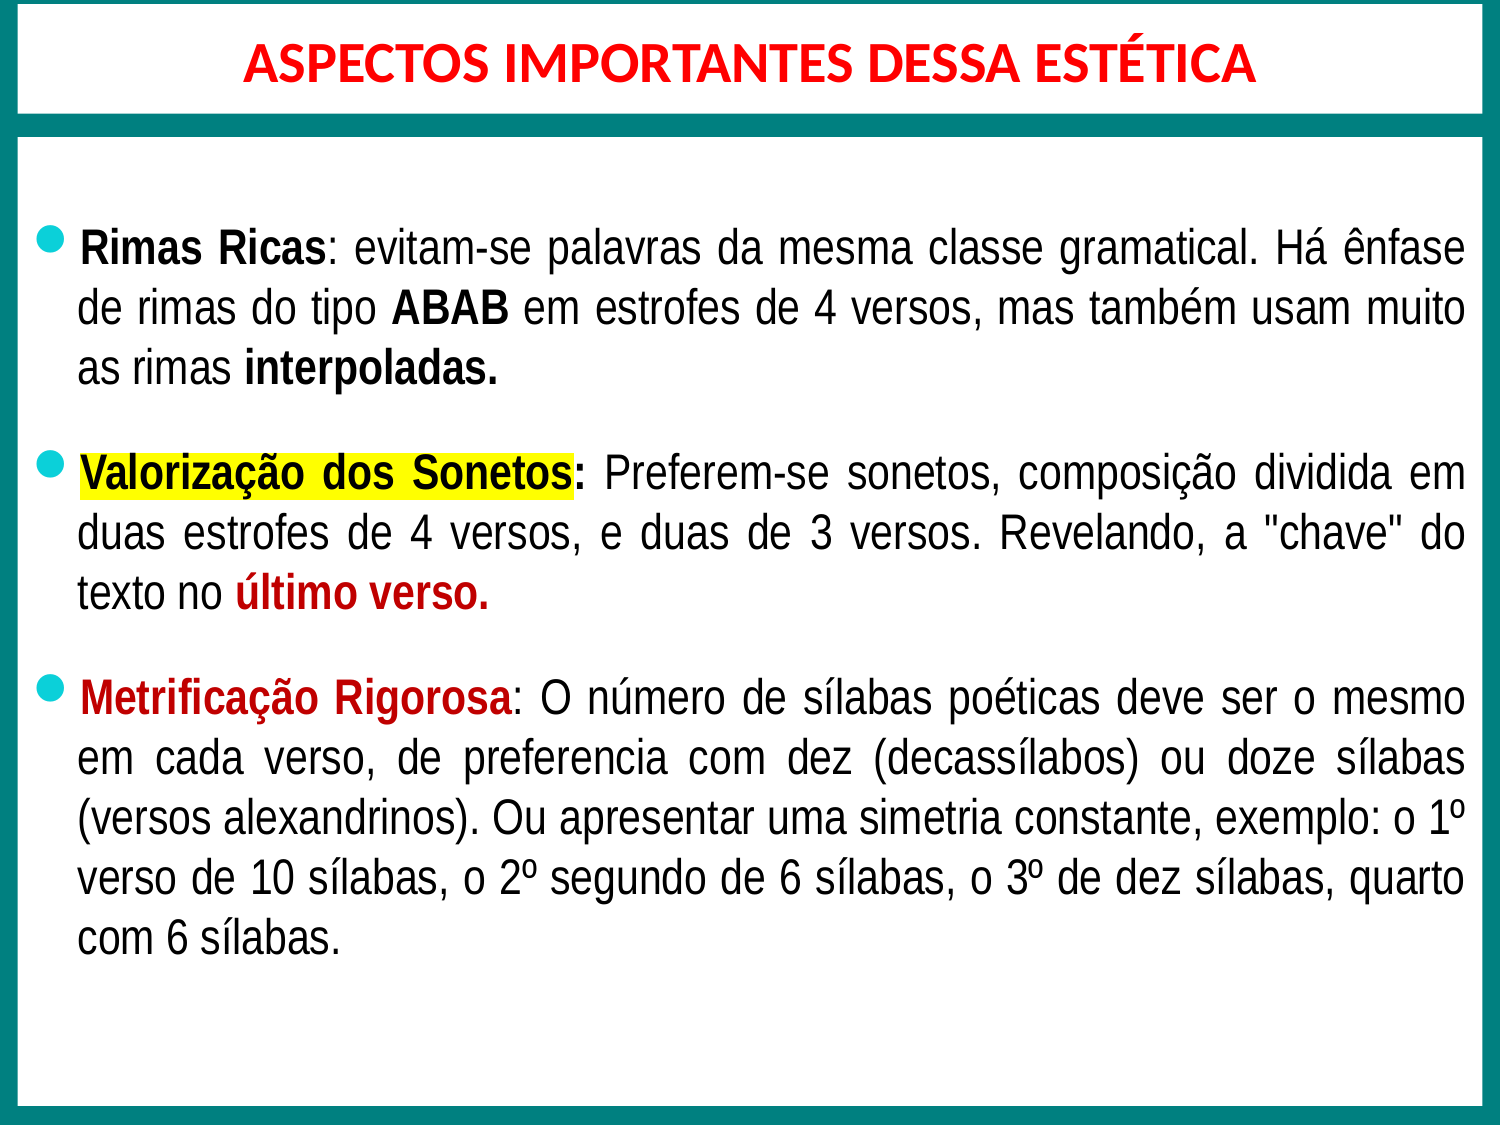

# ASPECTOS IMPORTANTES DESSA ESTÉTICA

Rimas Ricas: evitam-se palavras da mesma classe gramatical. Há ênfase de rimas do tipo ABAB em estrofes de 4 versos, mas também usam muito as rimas interpoladas.

Valorização dos Sonetos: Preferem-se sonetos, composição dividida em duas estrofes de 4 versos, e duas de 3 versos. Revelando, a "chave" do texto no último verso.

Metrificação Rigorosa: O número de sílabas poéticas deve ser o mesmo em cada verso, de preferencia com dez (decassílabos) ou doze sílabas (versos alexandrinos). Ou apresentar uma simetria constante, exemplo: o 1º verso de 10 sílabas, o 2º segundo de 6 sílabas, o 3º de dez sílabas, quarto com 6 sílabas.